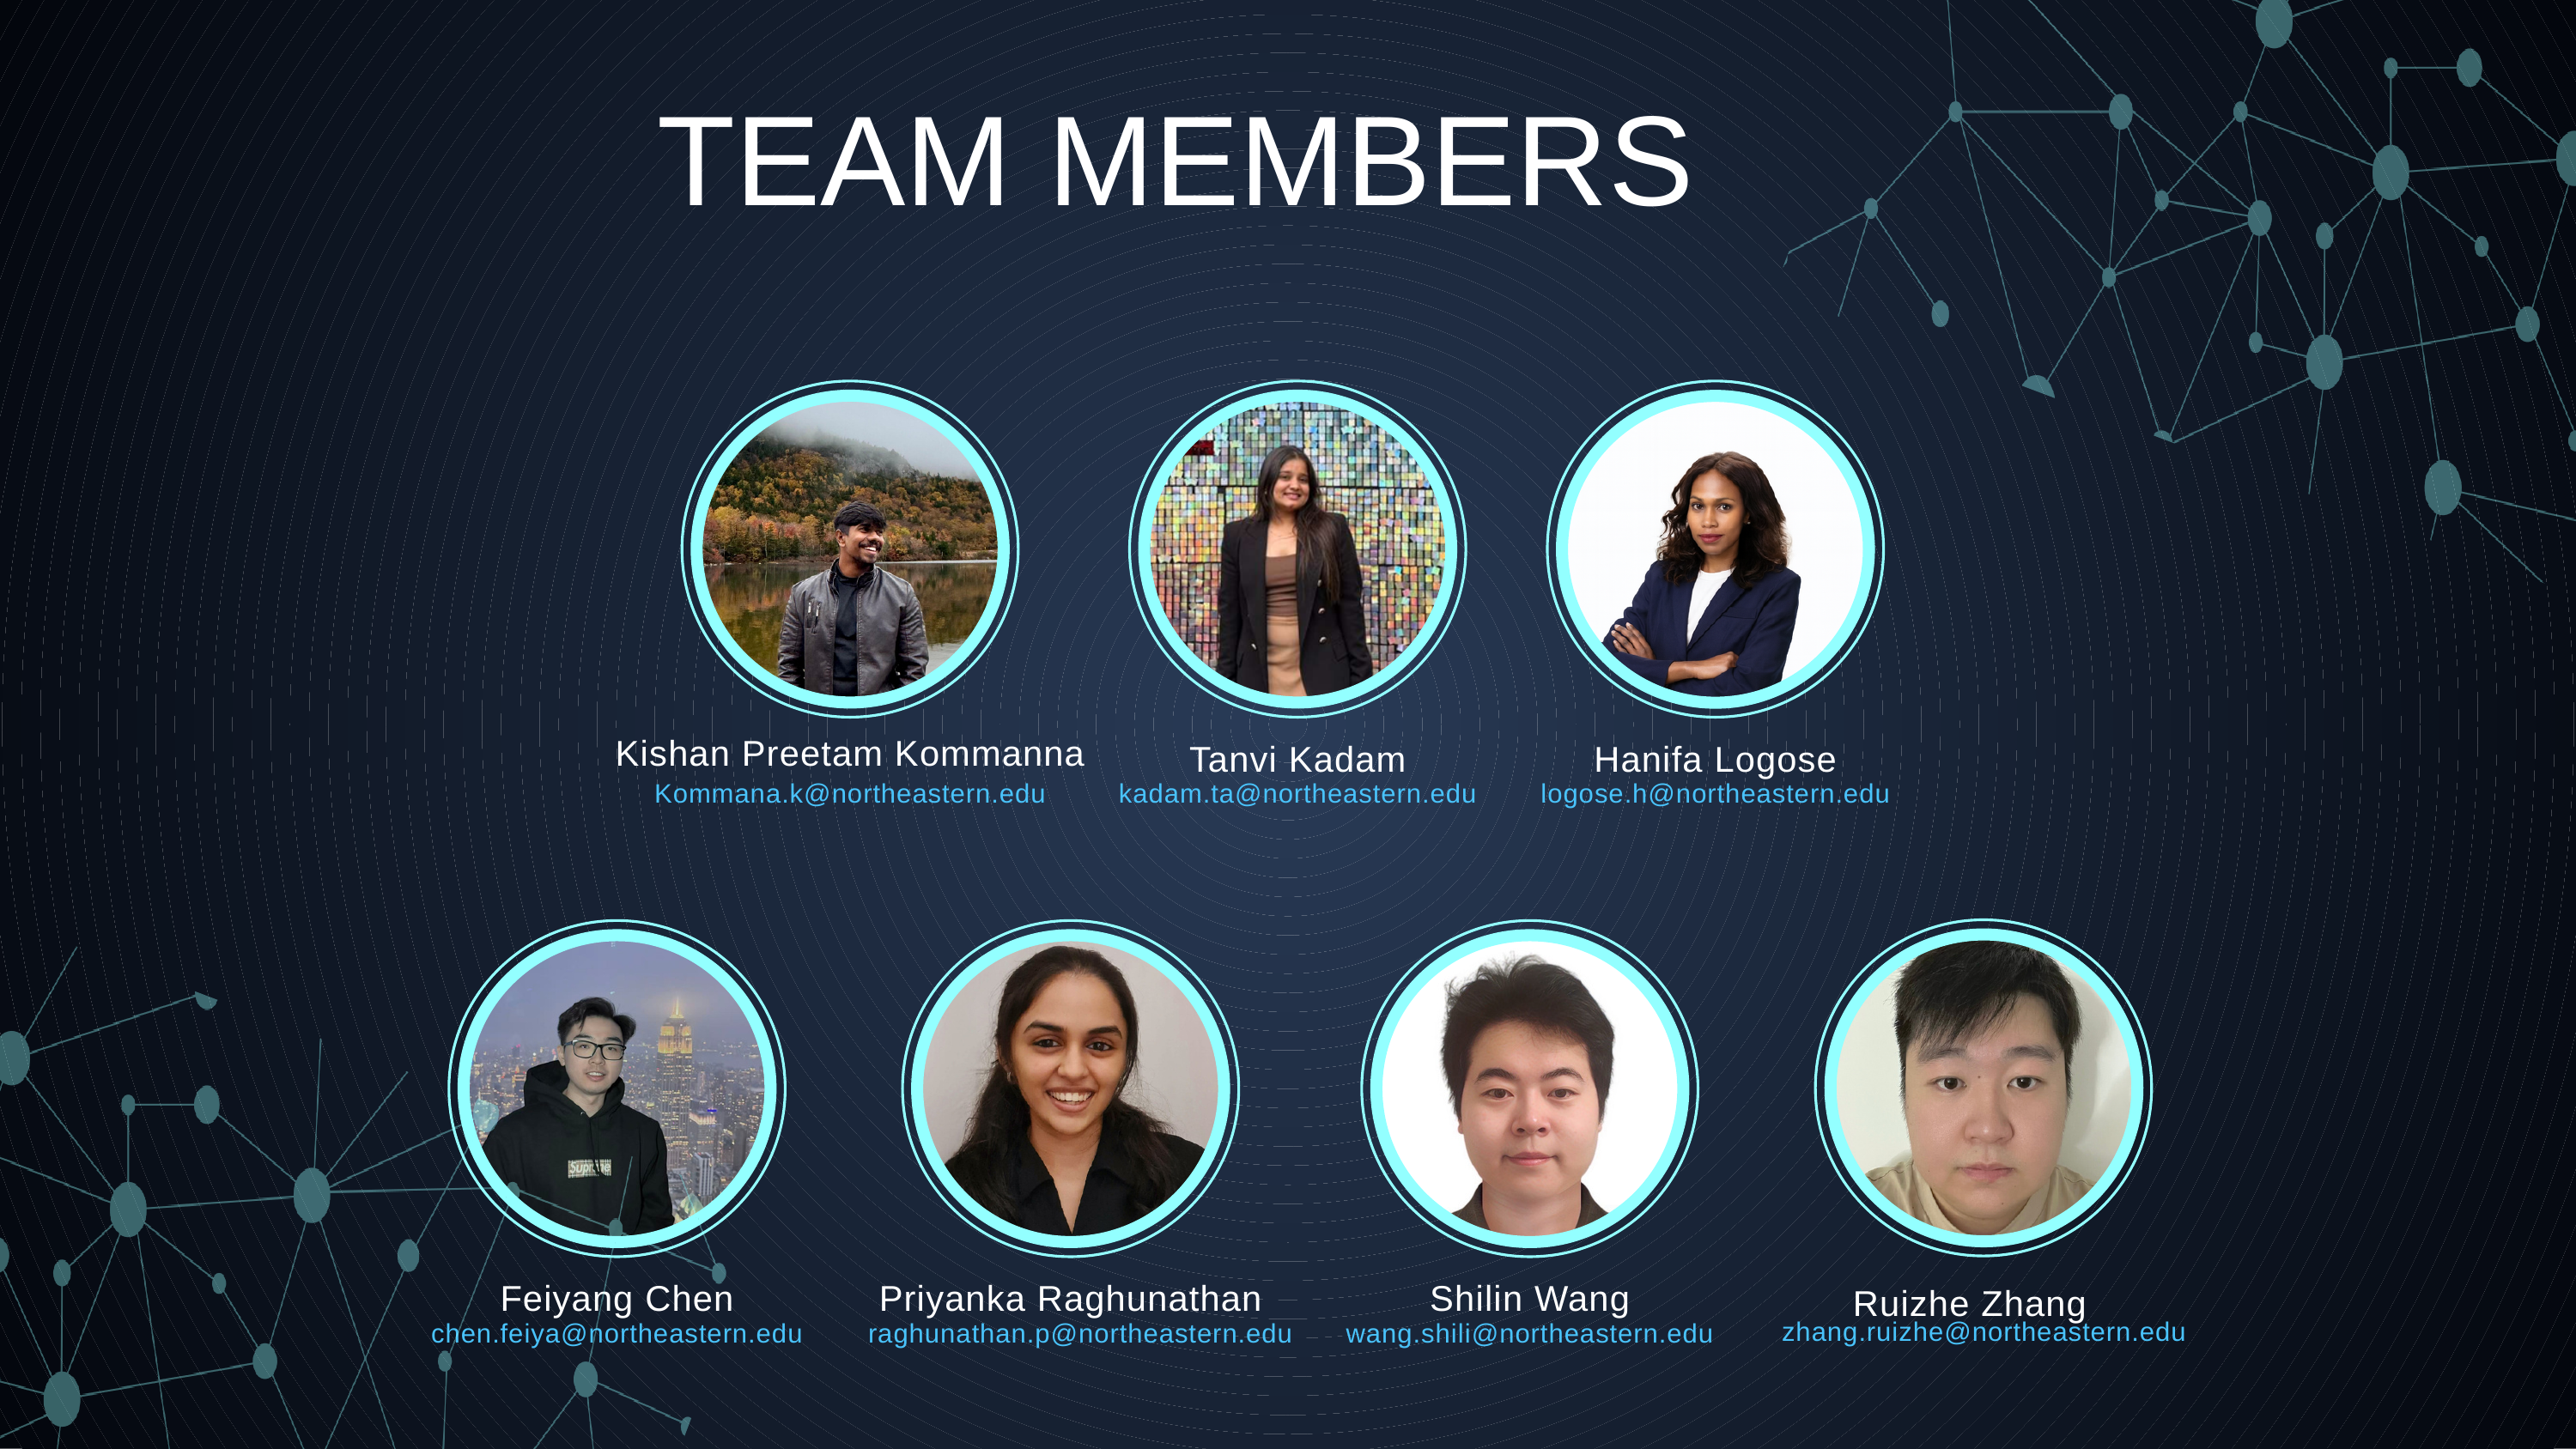

TEAM MEMBERS

Kishan Preetam Kommanna
Tanvi Kadam
Hanifa Logose
Kommana.k@northeastern.edu
kadam.ta@northeastern.edu
logose.h@northeastern.edu

Feiyang Chen
Priyanka Raghunathan
Shilin Wang
Ruizhe Zhang
zhang.ruizhe@northeastern.edu
chen.feiya@northeastern.edu
raghunathan.p@northeastern.edu
wang.shili@northeastern.edu